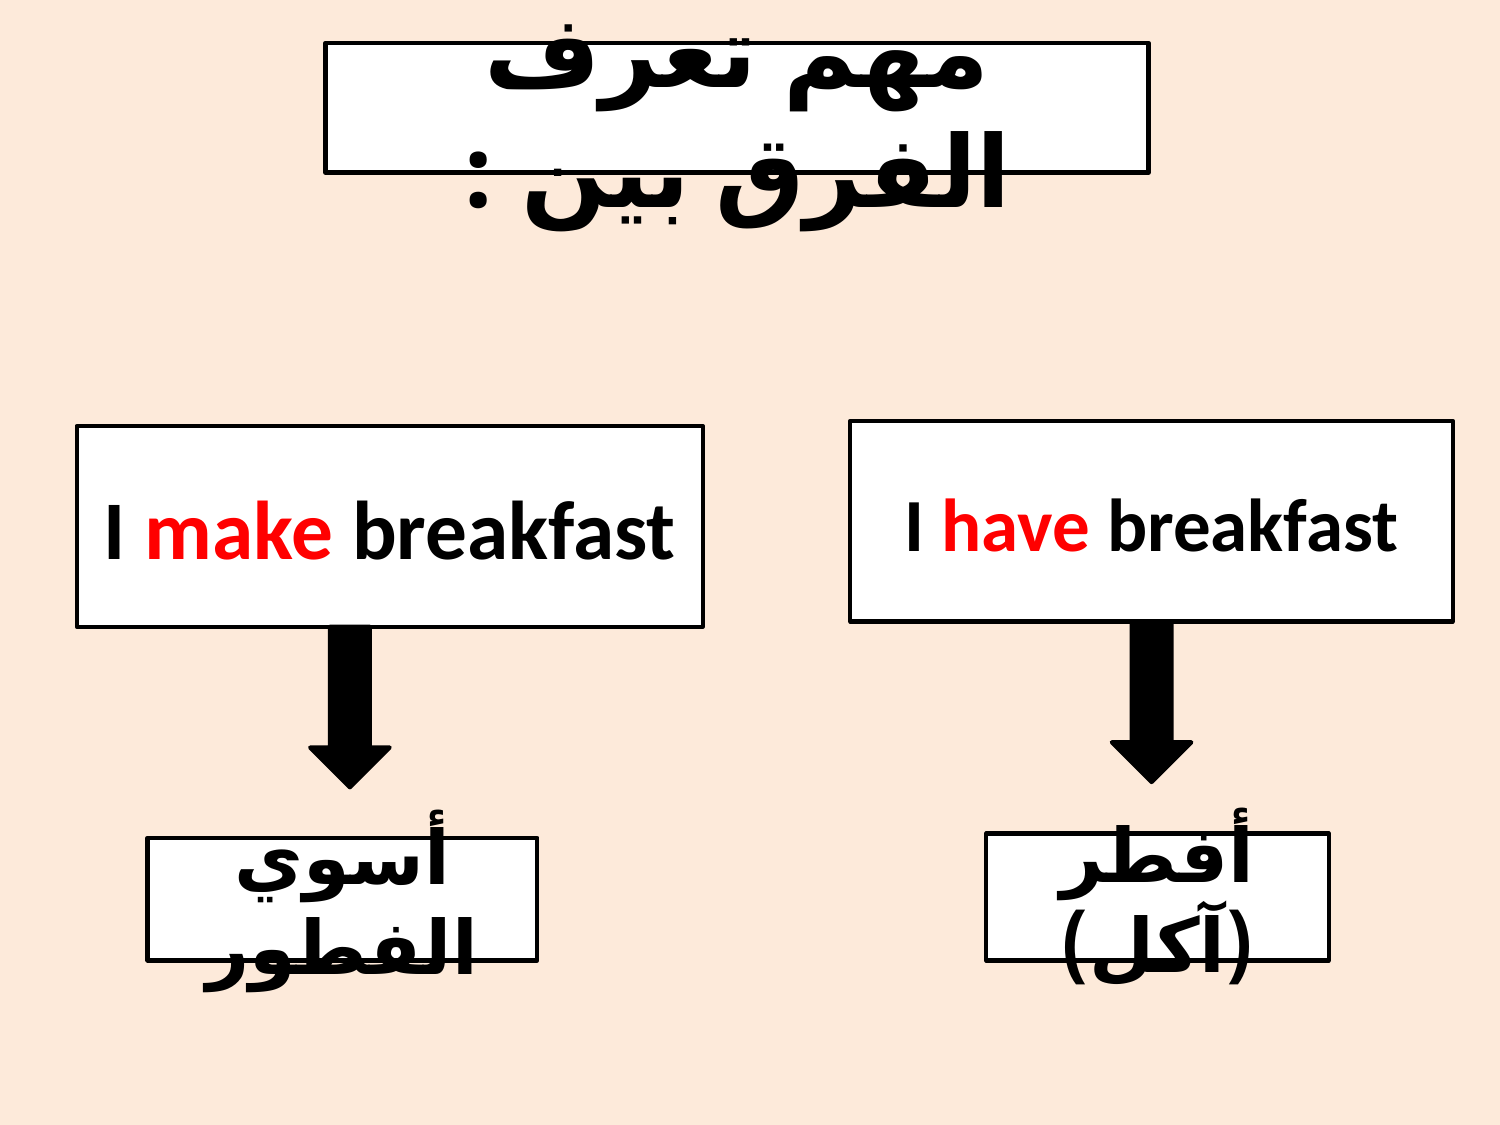

#
مهم تعرف الفرق بين :
I have breakfast
I make breakfast

أفطر (آكل)
أسوي الفطور